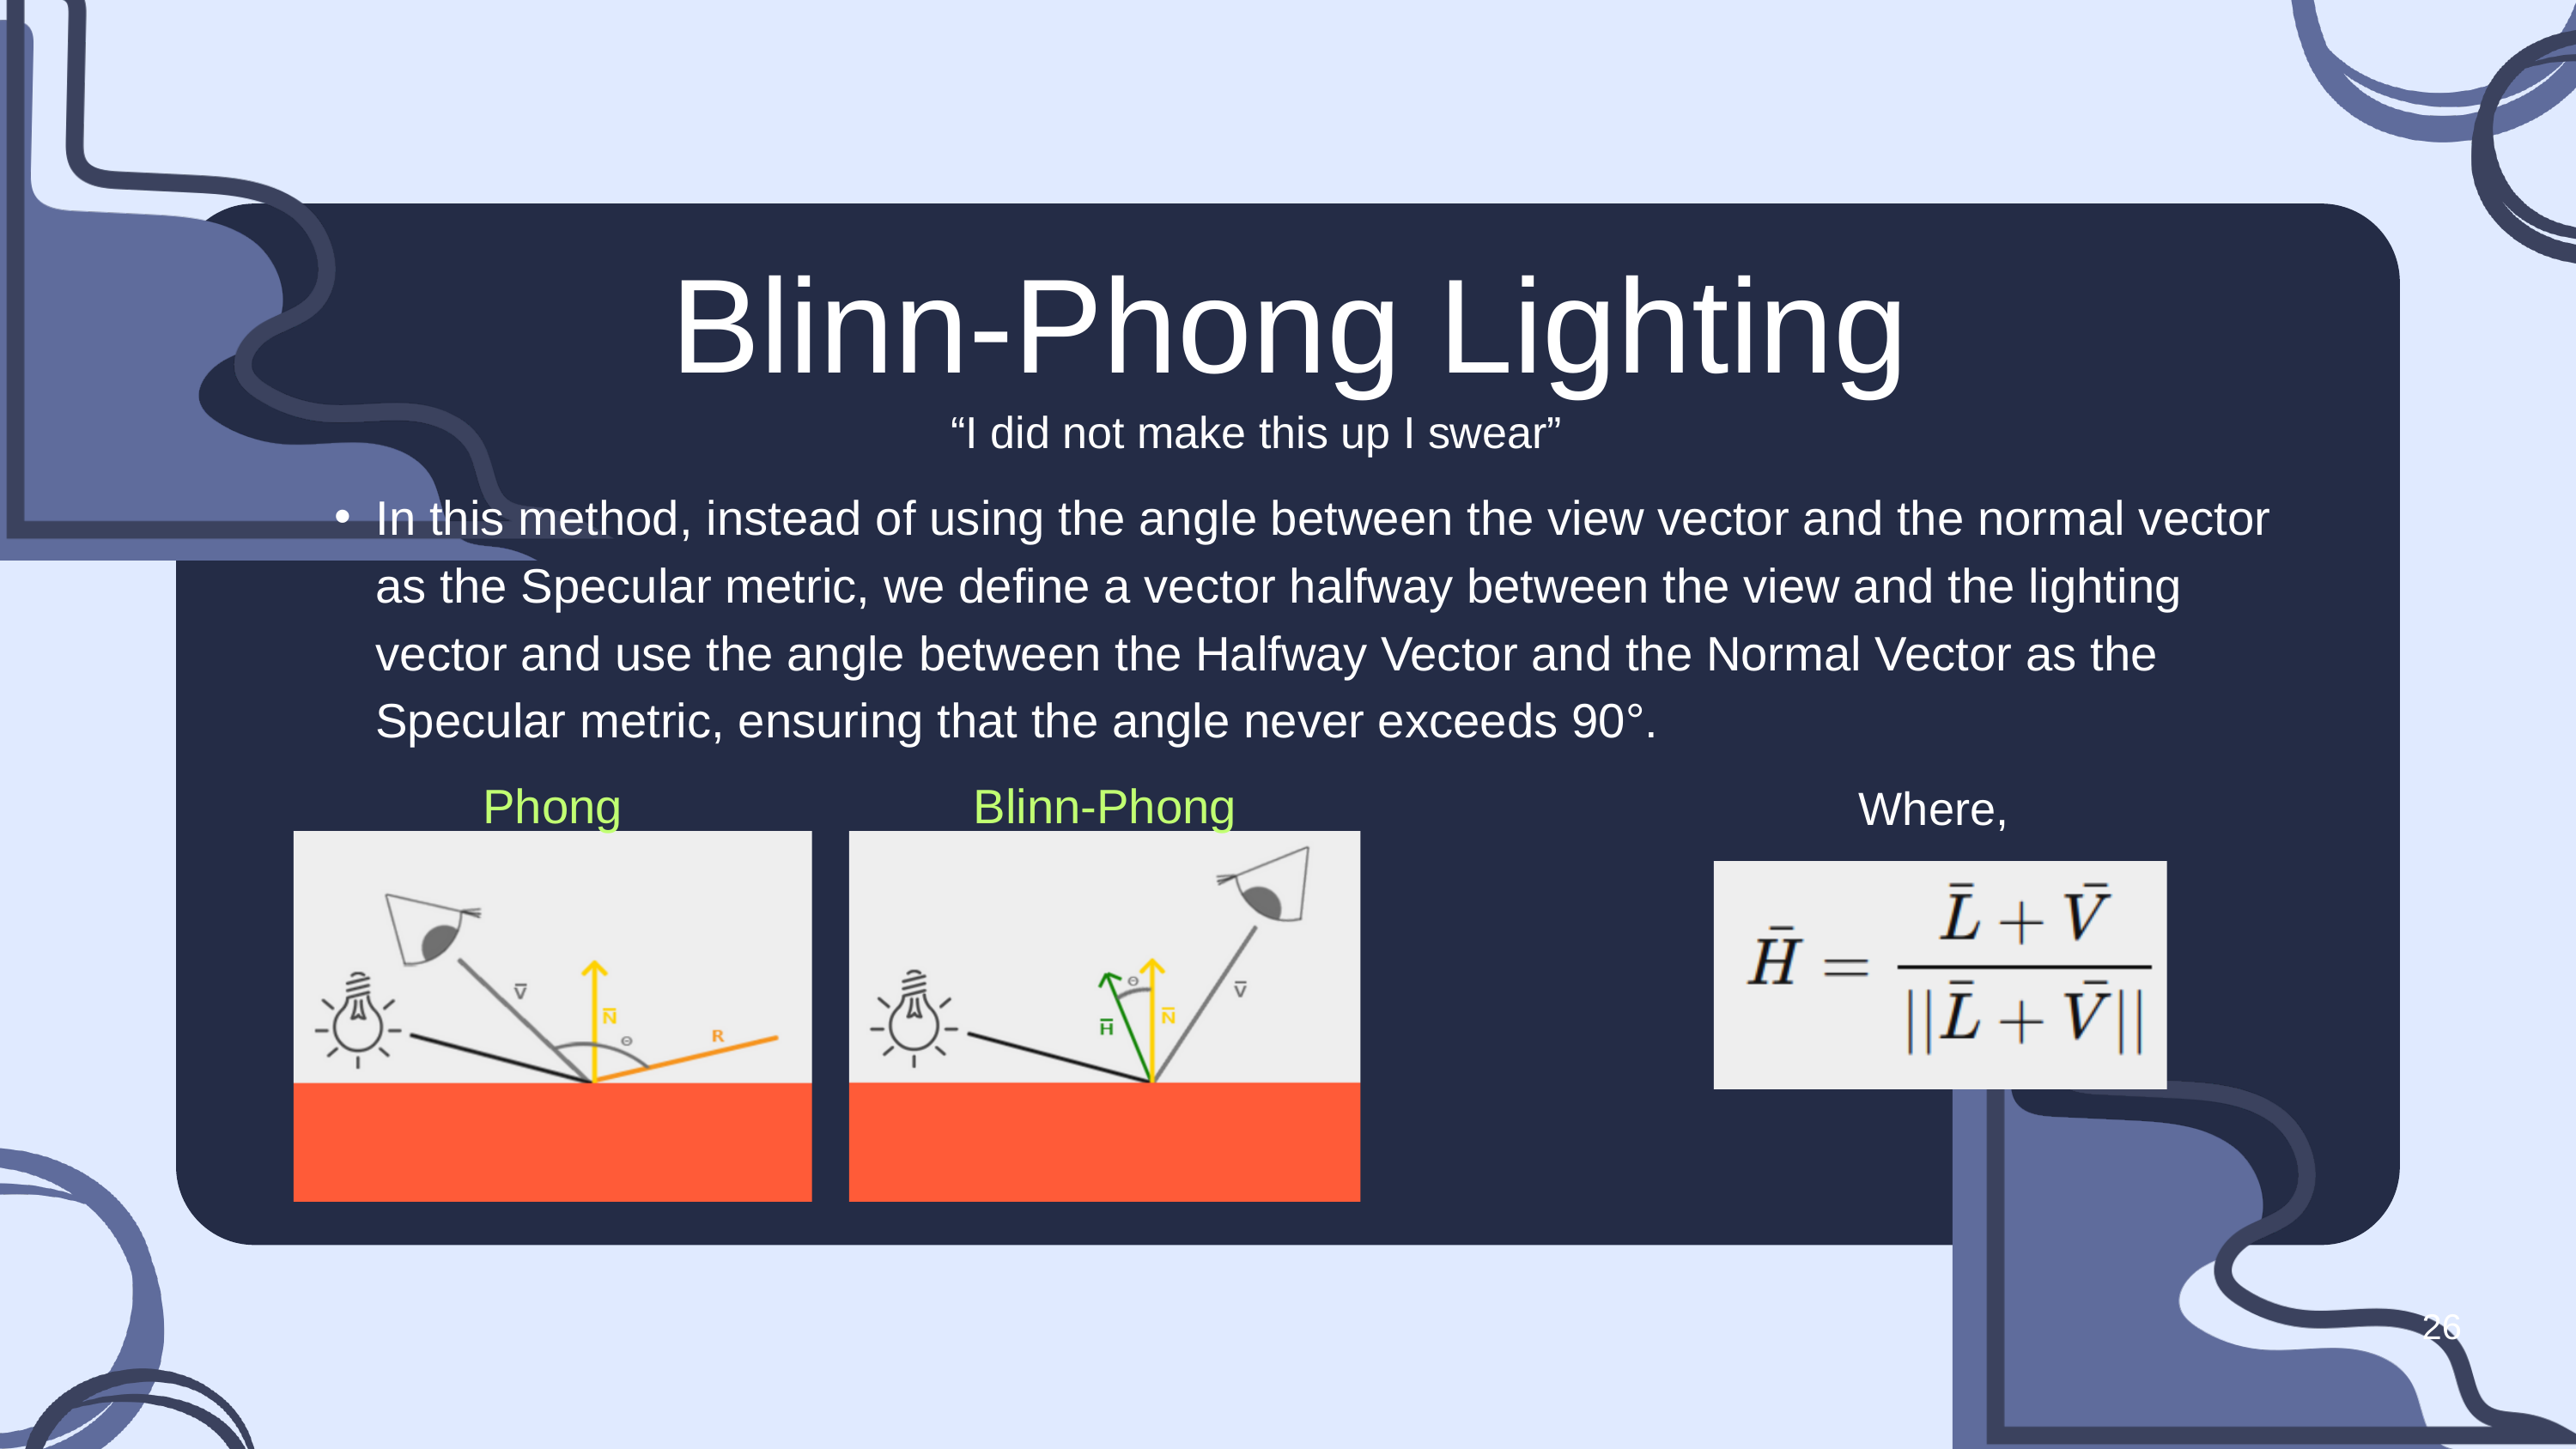

Blinn-Phong Lighting
“I did not make this up I swear”
In this method, instead of using the angle between the view vector and the normal vector as the Specular metric, we define a vector halfway between the view and the lighting vector and use the angle between the Halfway Vector and the Normal Vector as the Specular metric, ensuring that the angle never exceeds 90°.

Phong
Blinn-Phong
Where,

26